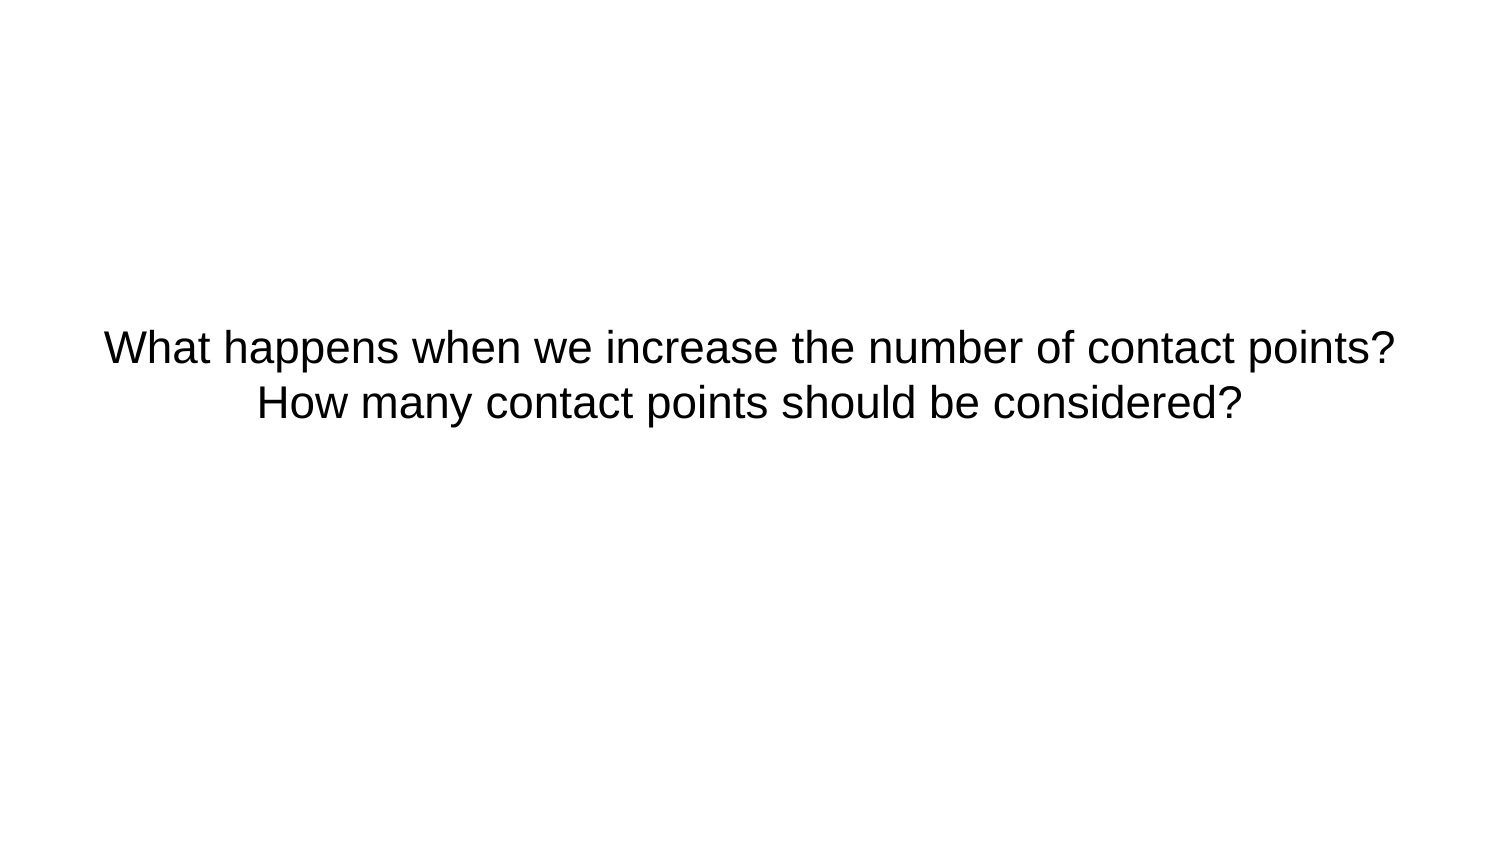

# What happens when we increase the number of contact points?
How many contact points should be considered?